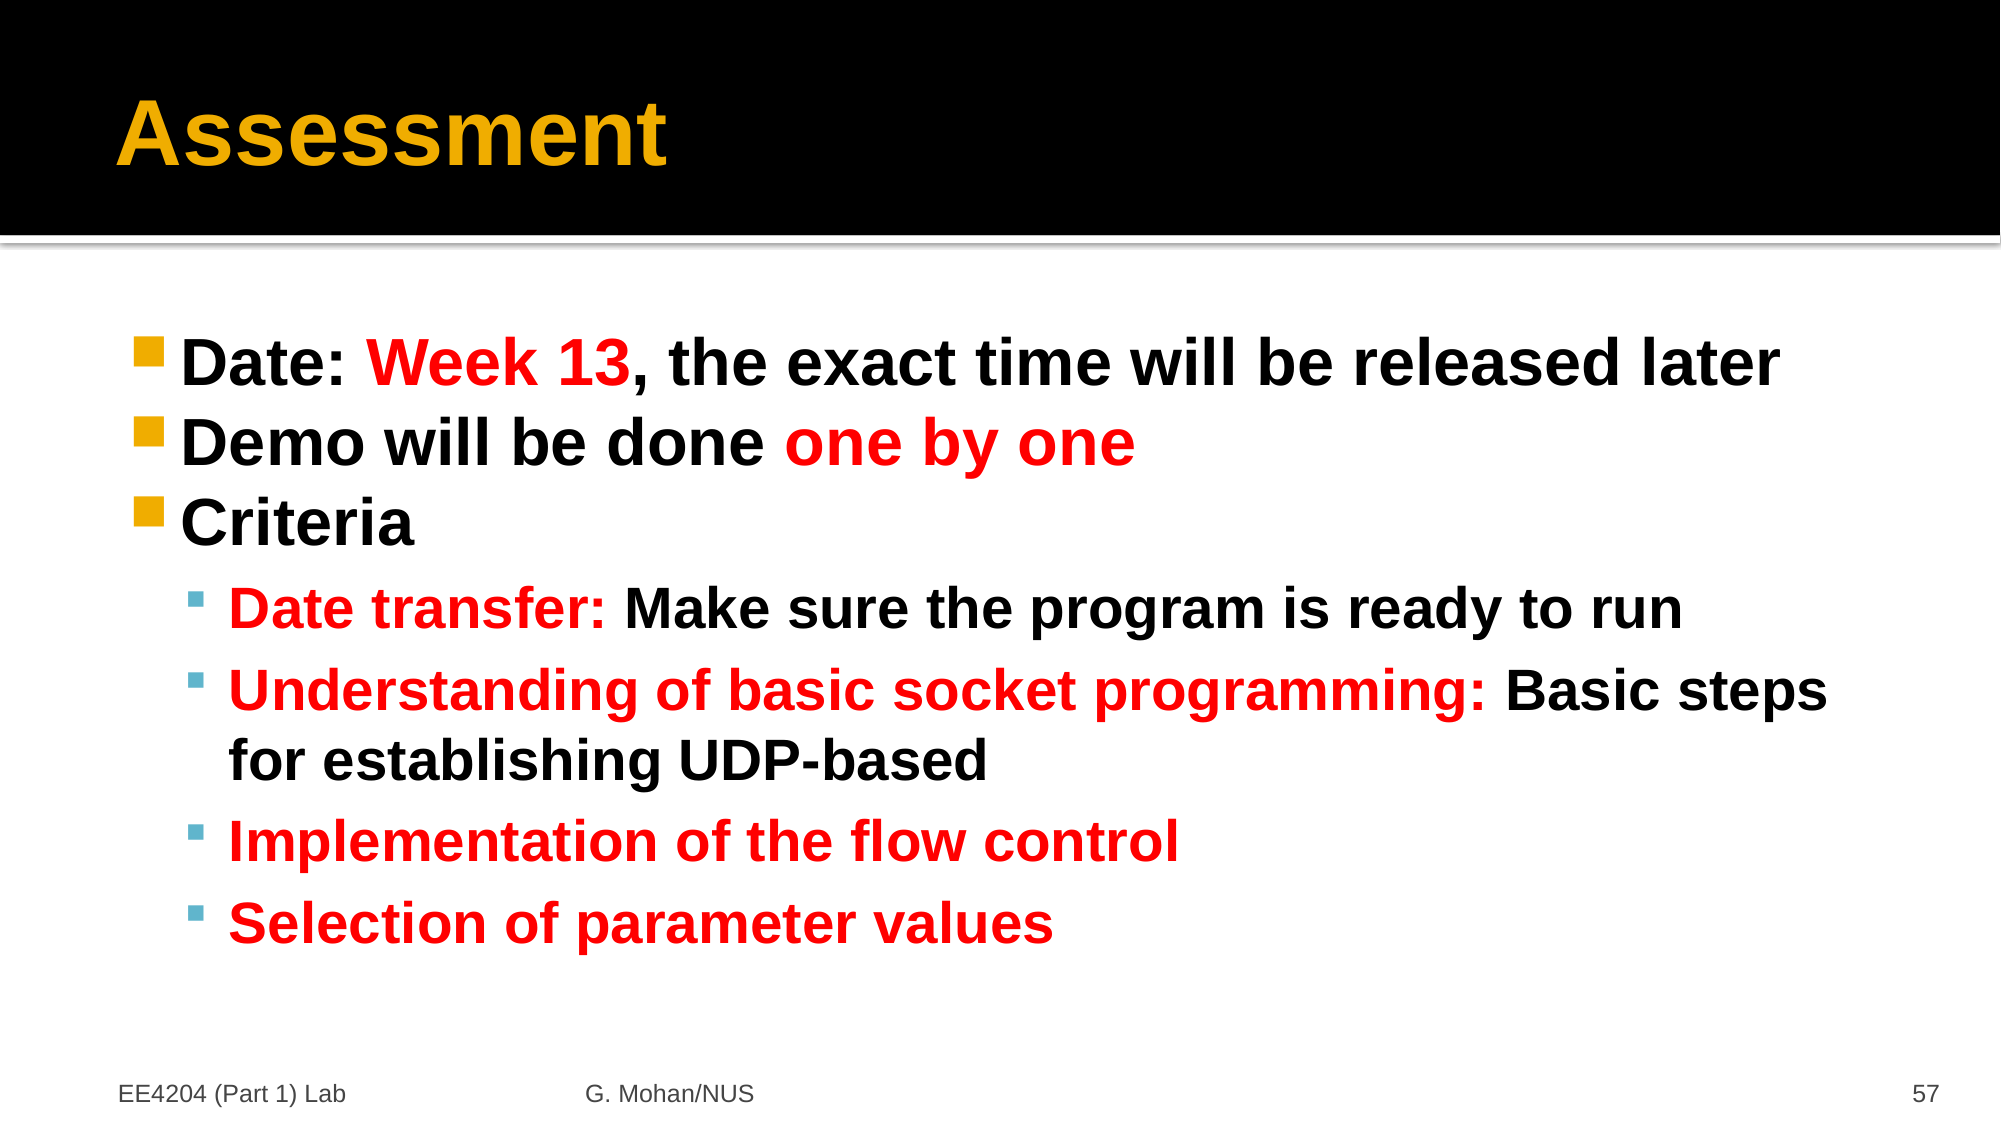

# Assessment
Date: Week 13, the exact time will be released later
Demo will be done one by one
Criteria
Date transfer: Make sure the program is ready to run
Understanding of basic socket programming: Basic steps for establishing UDP-based
Implementation of the flow control
Selection of parameter values
EE4204 (Part 1) Lab
G. Mohan/NUS
57